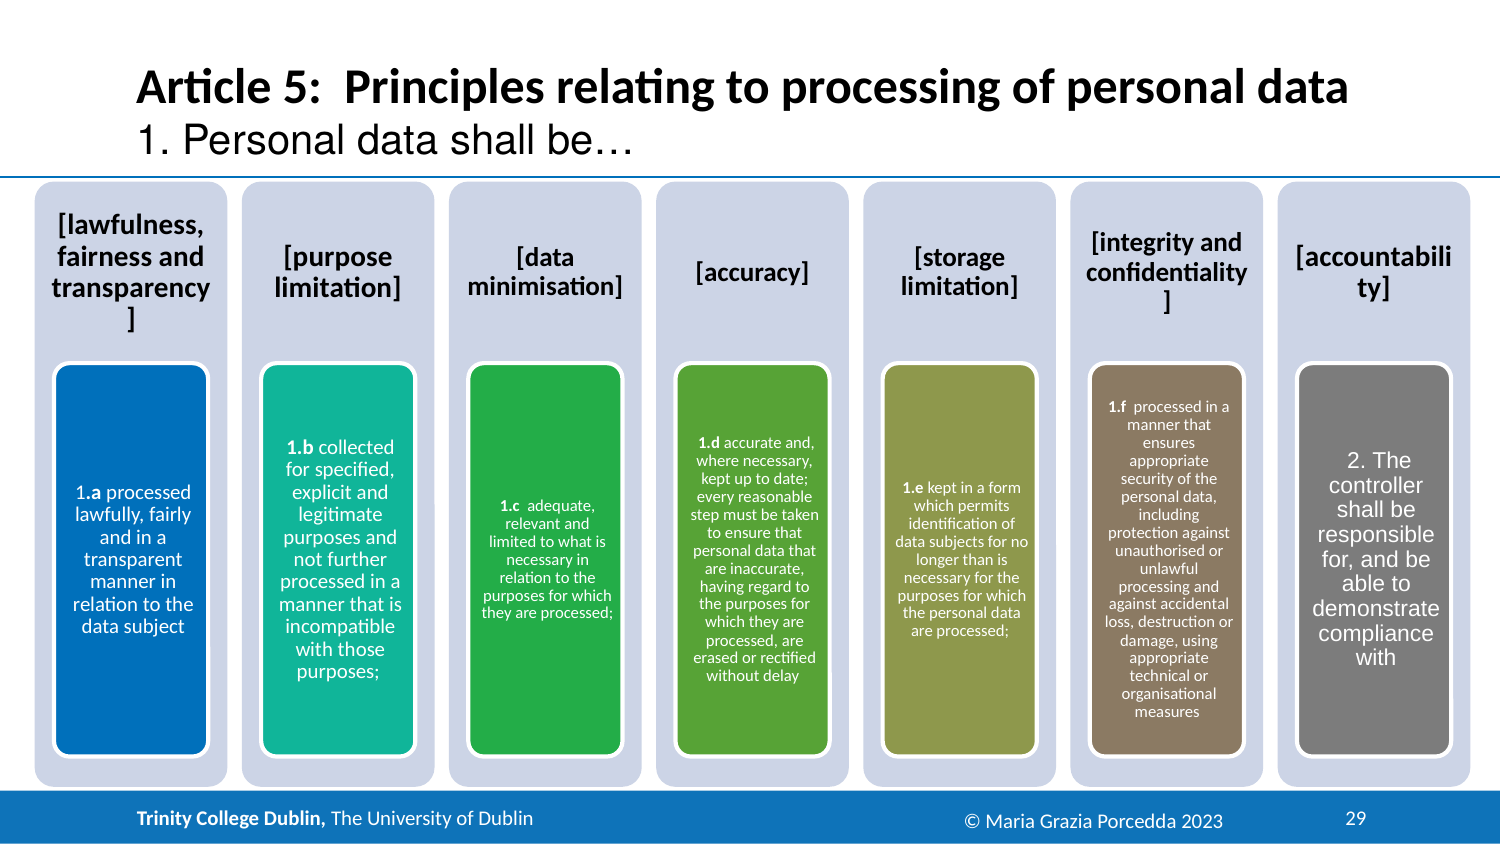

# Article 5:  Principles relating to processing of personal data
1. Personal data shall be…

[lawfulness, fairness and transparency]
1.a processed lawfully, fairly and in a transparent manner in relation to the data subject
[purpose limitation]
1.b collected for specified, explicit and legitimate purposes and not further processed in a manner that is incompatible with those purposes;
[data minimisation]
1.c  adequate, relevant and limited to what is necessary in relation to the purposes for which they are processed;
[accuracy]
 1.d accurate and, where necessary, kept up to date; every reasonable step must be taken to ensure that personal data that are inaccurate, having regard to the purposes for which they are processed, are erased or rectified without delay
[storage limitation]
1.e kept in a form which permits identification of data subjects for no longer than is necessary for the purposes for which the personal data are processed;
[integrity and confidentiality]
1.f  processed in a manner that ensures appropriate security of the personal data, including protection against unauthorised or unlawful processing and against accidental loss, destruction or damage, using appropriate technical or organisational measures
[accountability]
 2. The controller shall be responsible for, and be able to demonstrate compliance with
© Maria Grazia Porcedda 2023